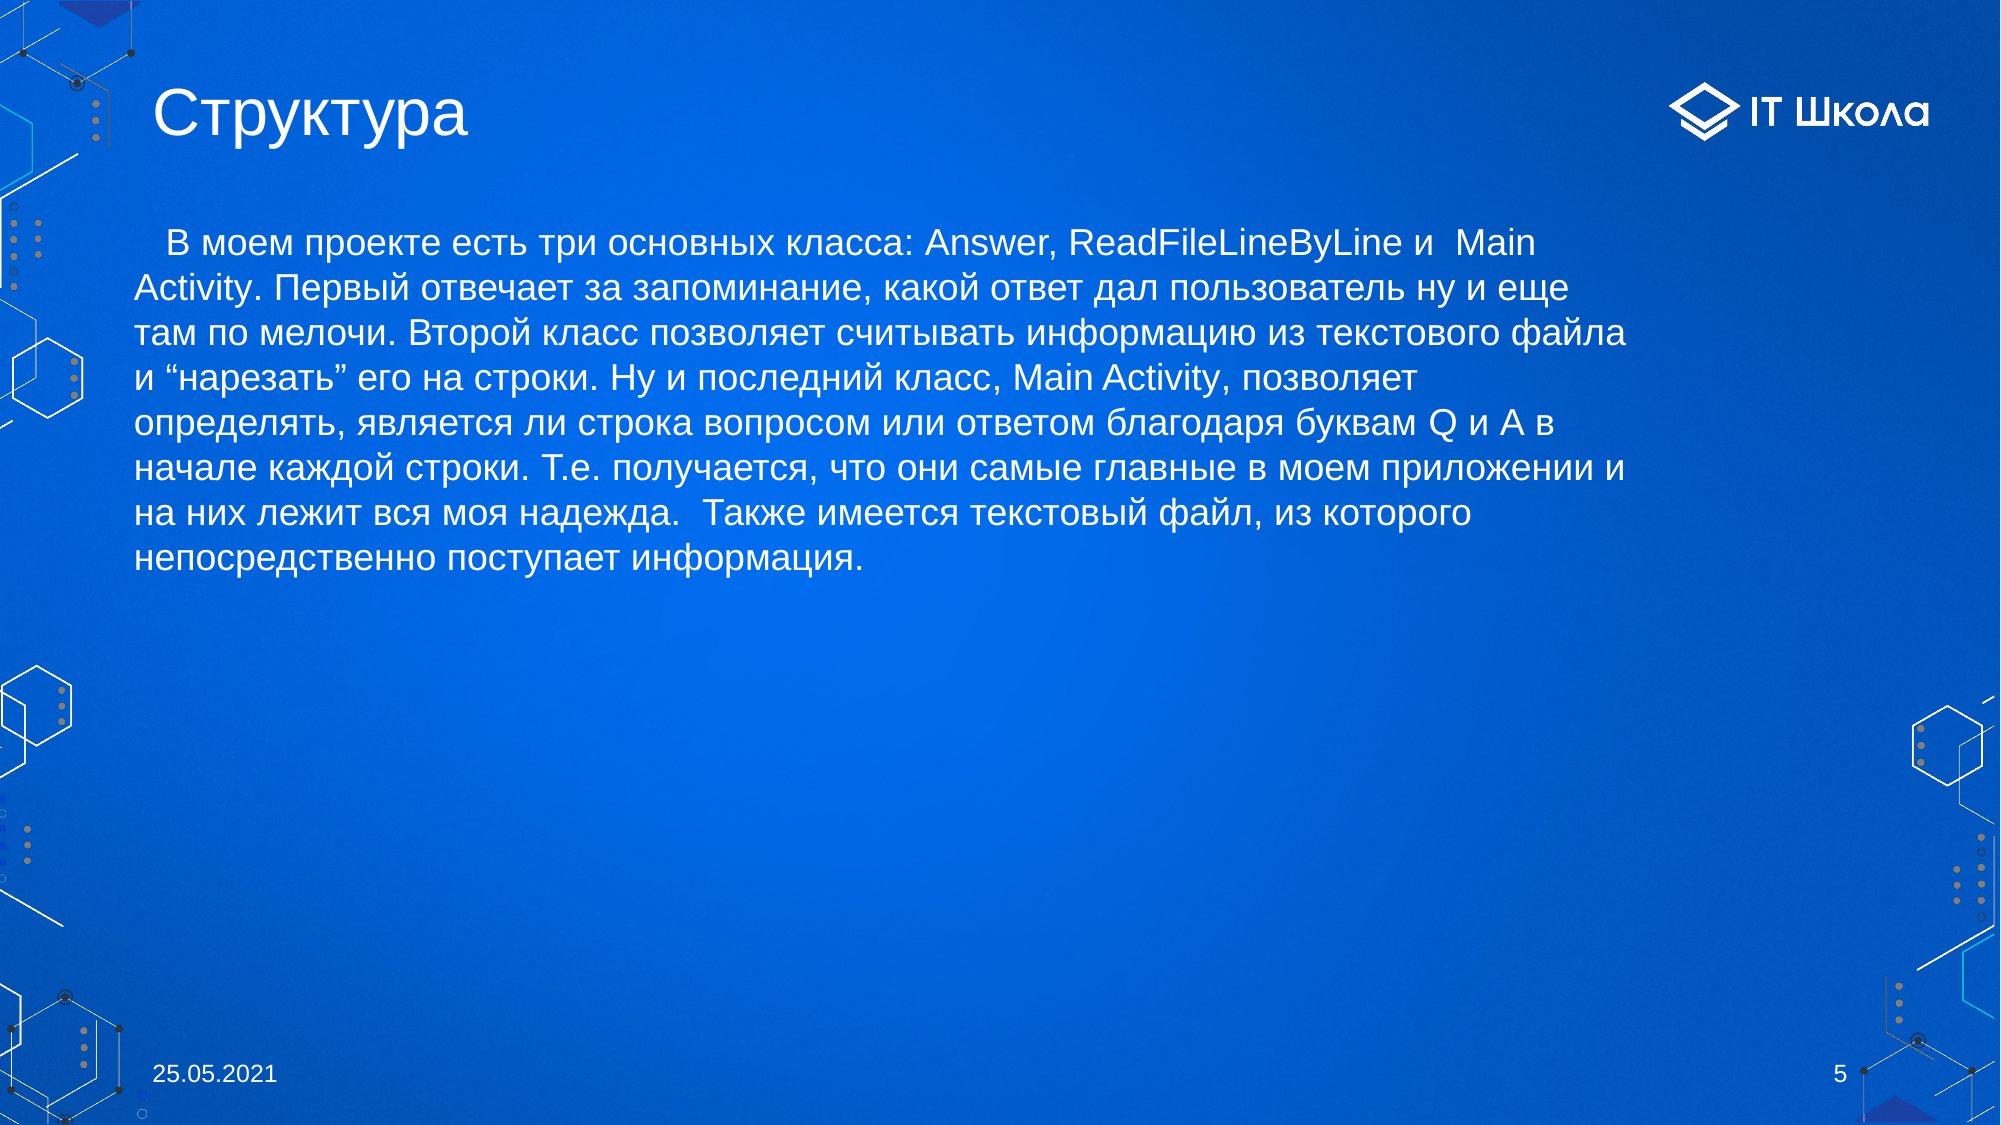

# Структура
   В моем проекте есть три основных класса: Answer, ReadFileLineByLine и  Main Activity. Первый отвечает за запоминание, какой ответ дал пользователь ну и еще там по мелочи. Второй класс позволяет считывать информацию из текстового файла и “нарезать” его на строки. Ну и последний класс, Main Activity, позволяет определять, является ли строка вопросом или ответом благодаря буквам Q и A в начале каждой строки. Т.е. получается, что они самые главные в моем приложении и на них лежит вся моя надежда.  Также имеется текстовый файл, из которого непосредственно поступает информация.
25.05.2021
5